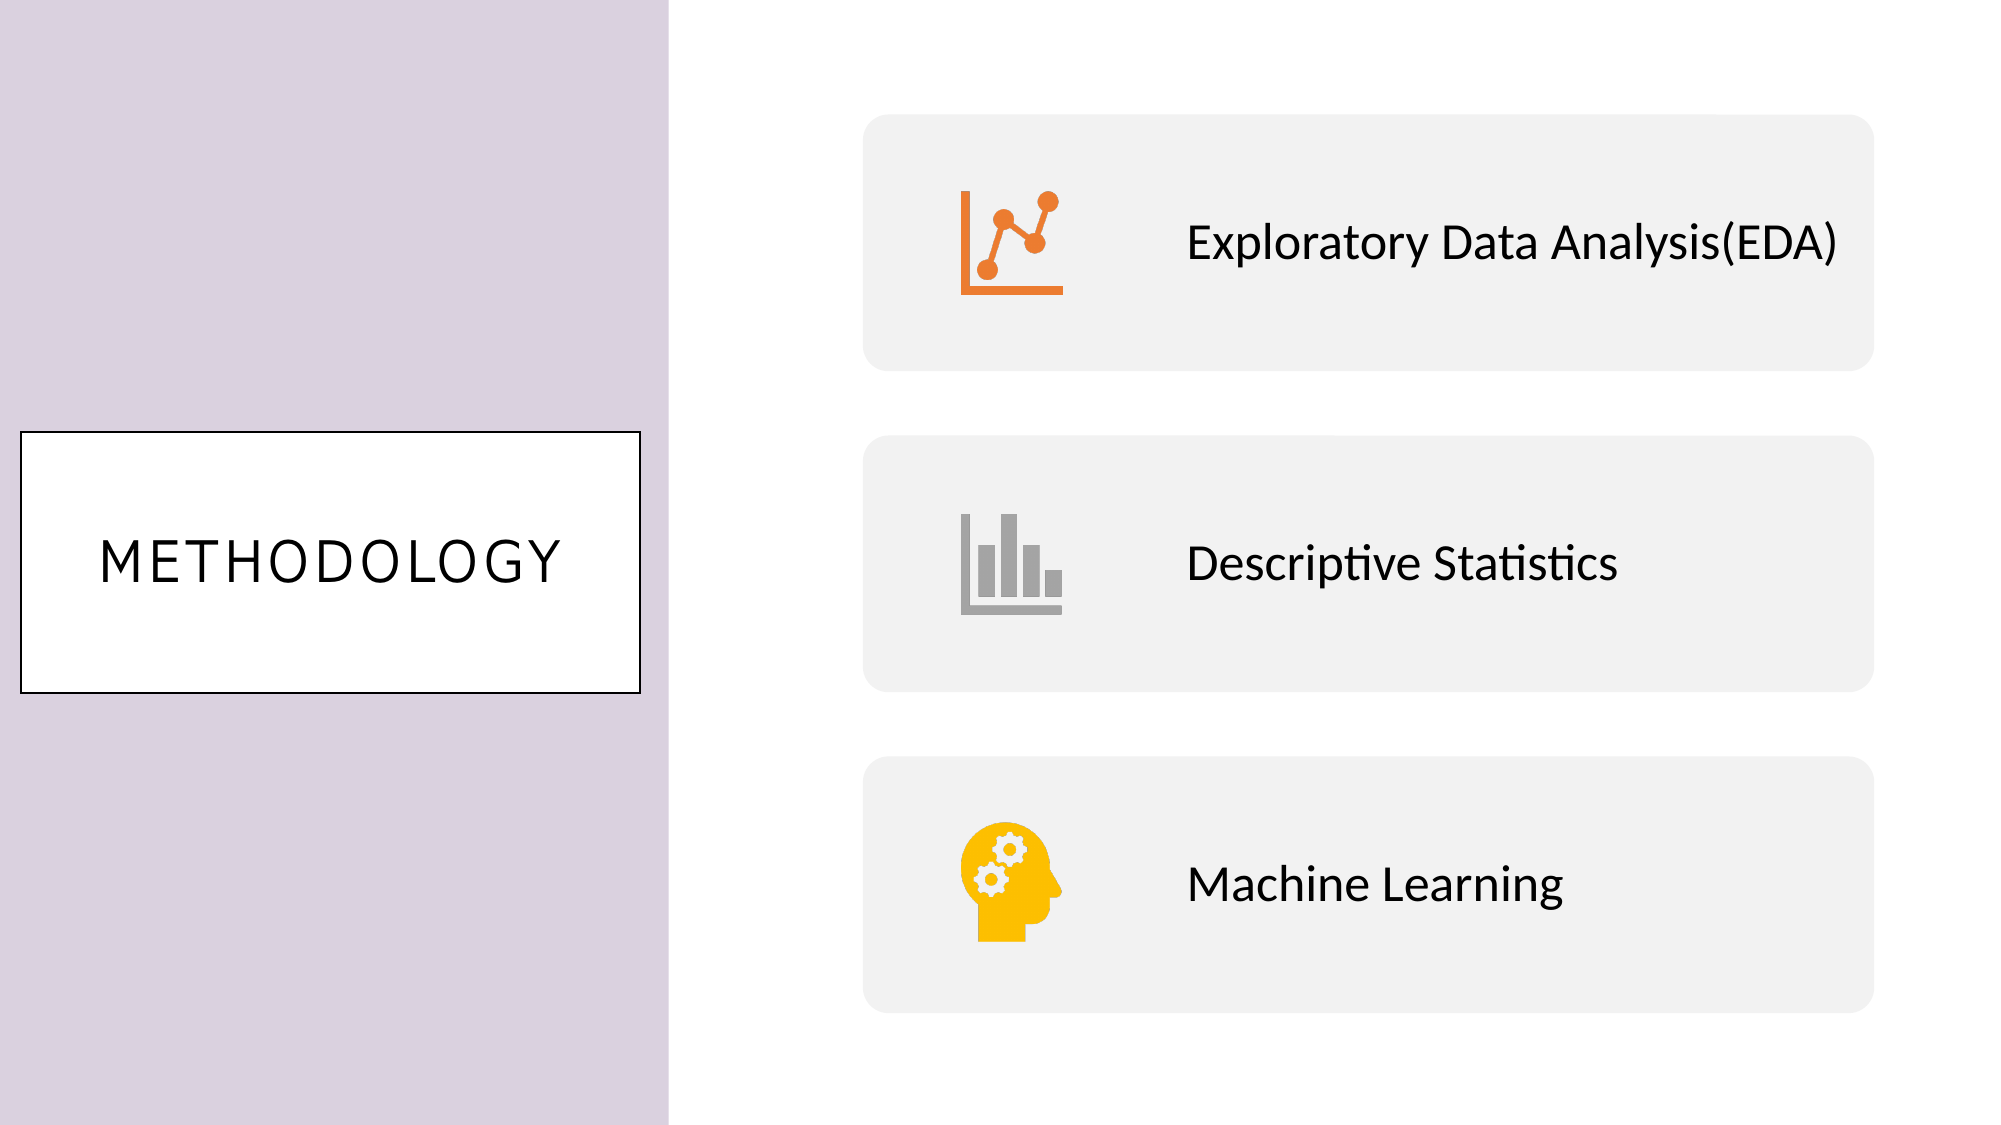

Exploratory Data Analysis(EDA)
Descriptive Statistics
Machine Learning
# METHODOLOGY